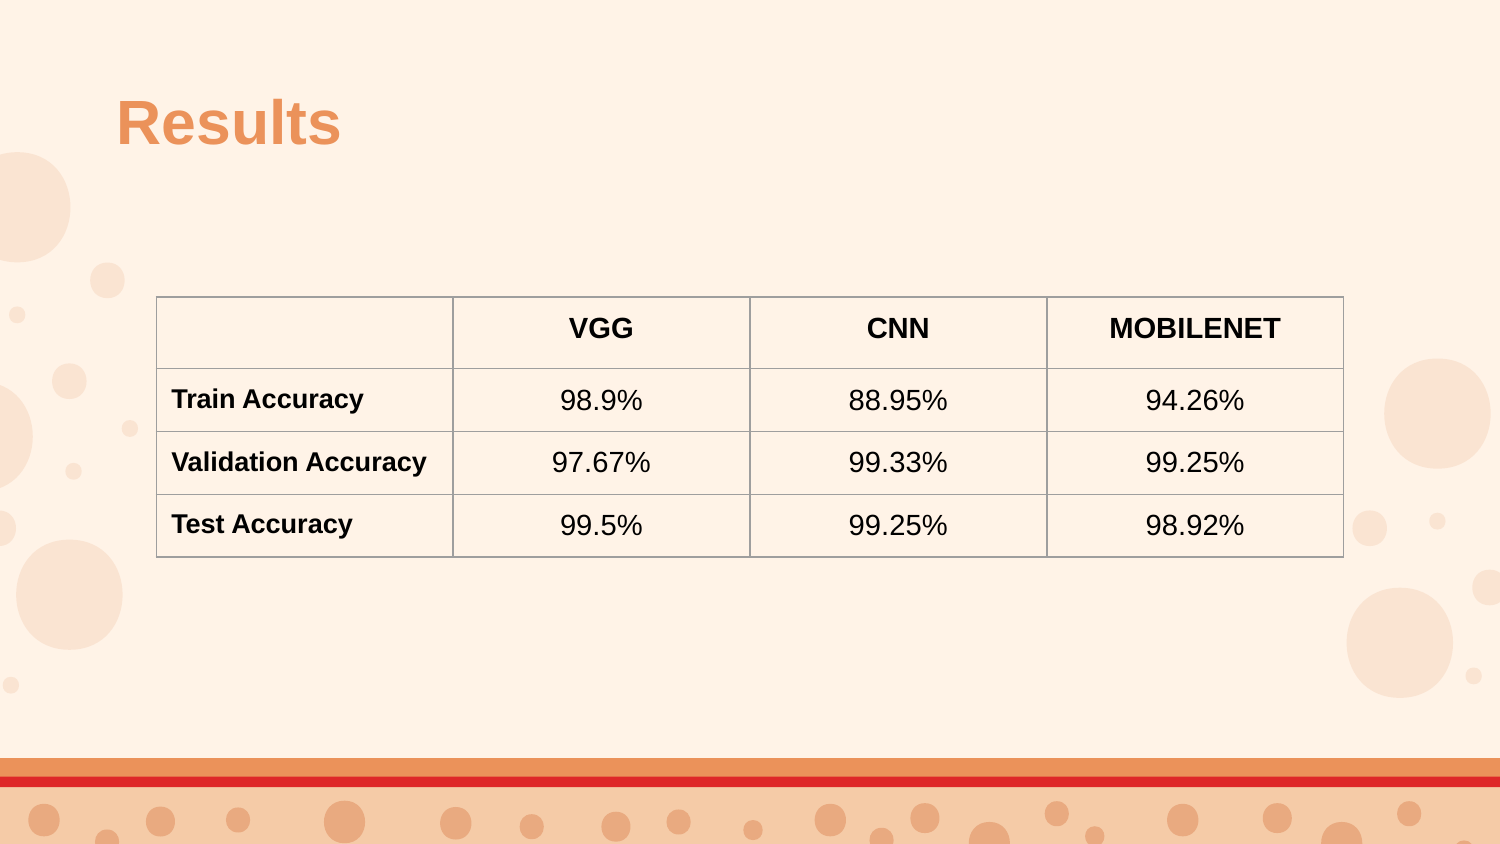

# Results
|  | VGG | CNN | MOBILENET |
| --- | --- | --- | --- |
| Train Accuracy | 98.9% | 88.95% | 94.26% |
| Validation Accuracy | 97.67% | 99.33% | 99.25% |
| Test Accuracy | 99.5% | 99.25% | 98.92% |